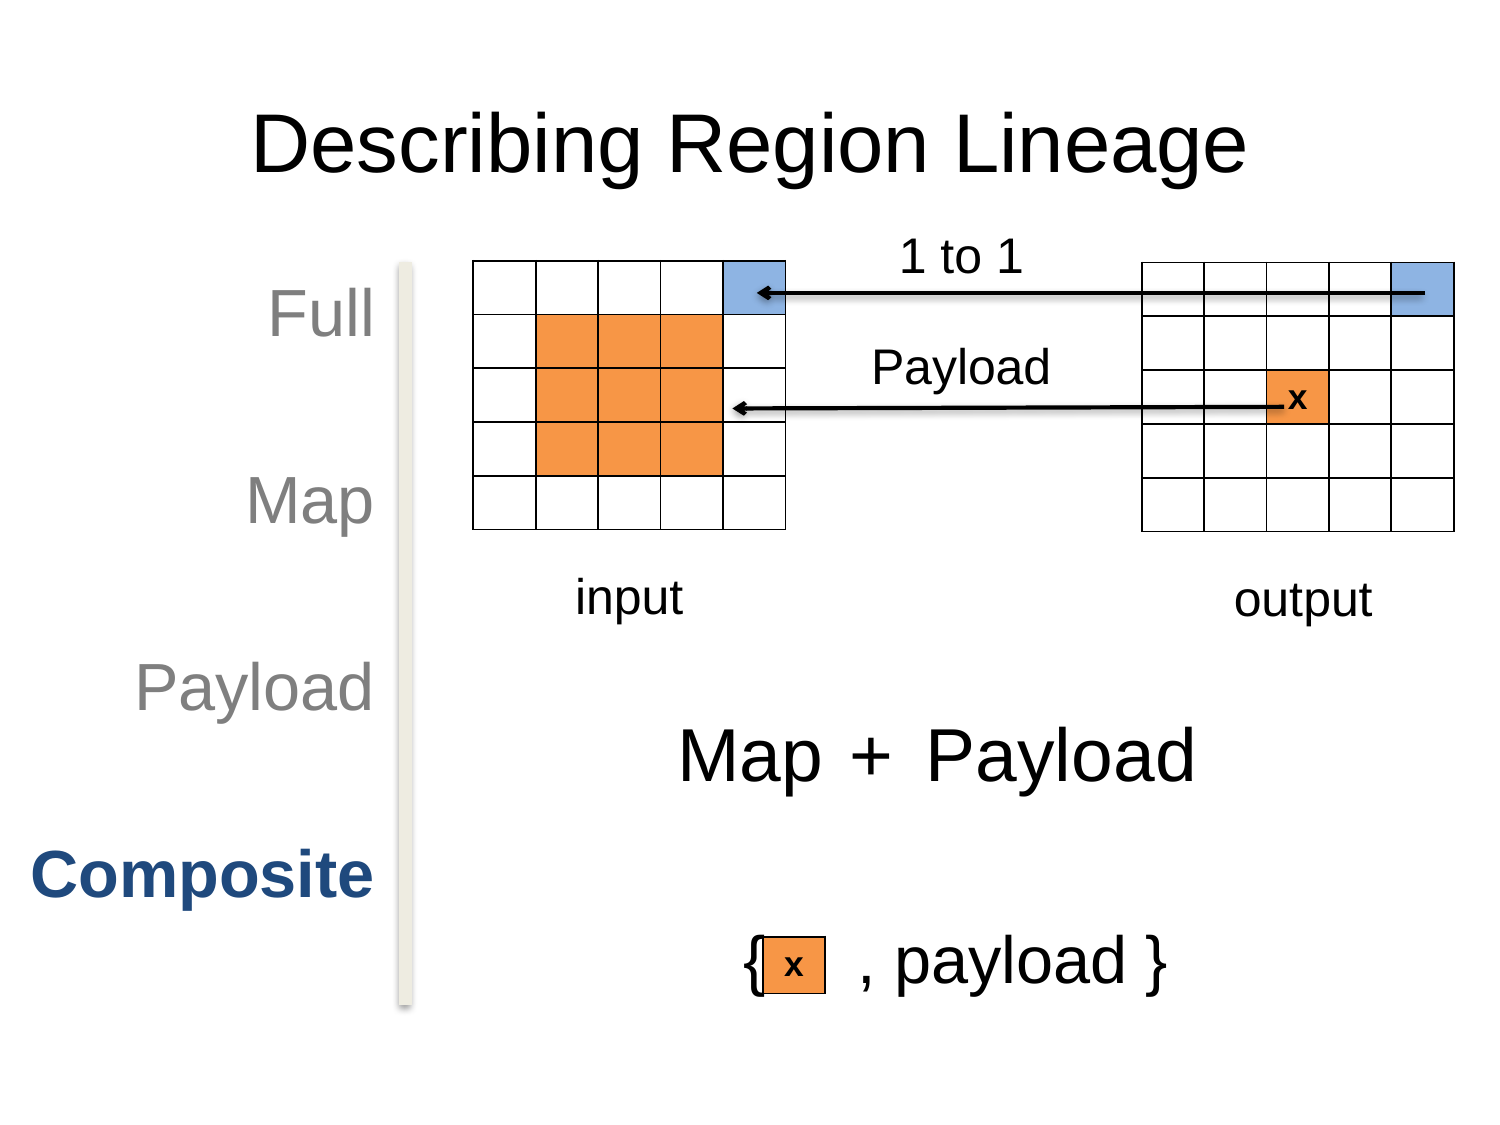

# Describing Region Lineage
1 to 1
|  |  |  |  |  |
| --- | --- | --- | --- | --- |
|  |  |  |  |  |
|  |  |  |  |  |
|  |  |  |  |  |
|  |  |  |  |  |
Full

Map

Payload

Composite
|  |  |  |  |  |
| --- | --- | --- | --- | --- |
|  |  |  |  |  |
|  |  | x |  |  |
|  |  |  |  |  |
|  |  |  |  |  |
Payload
input
output
Map
+
Payload
 {     , payload }
| x |
| --- |